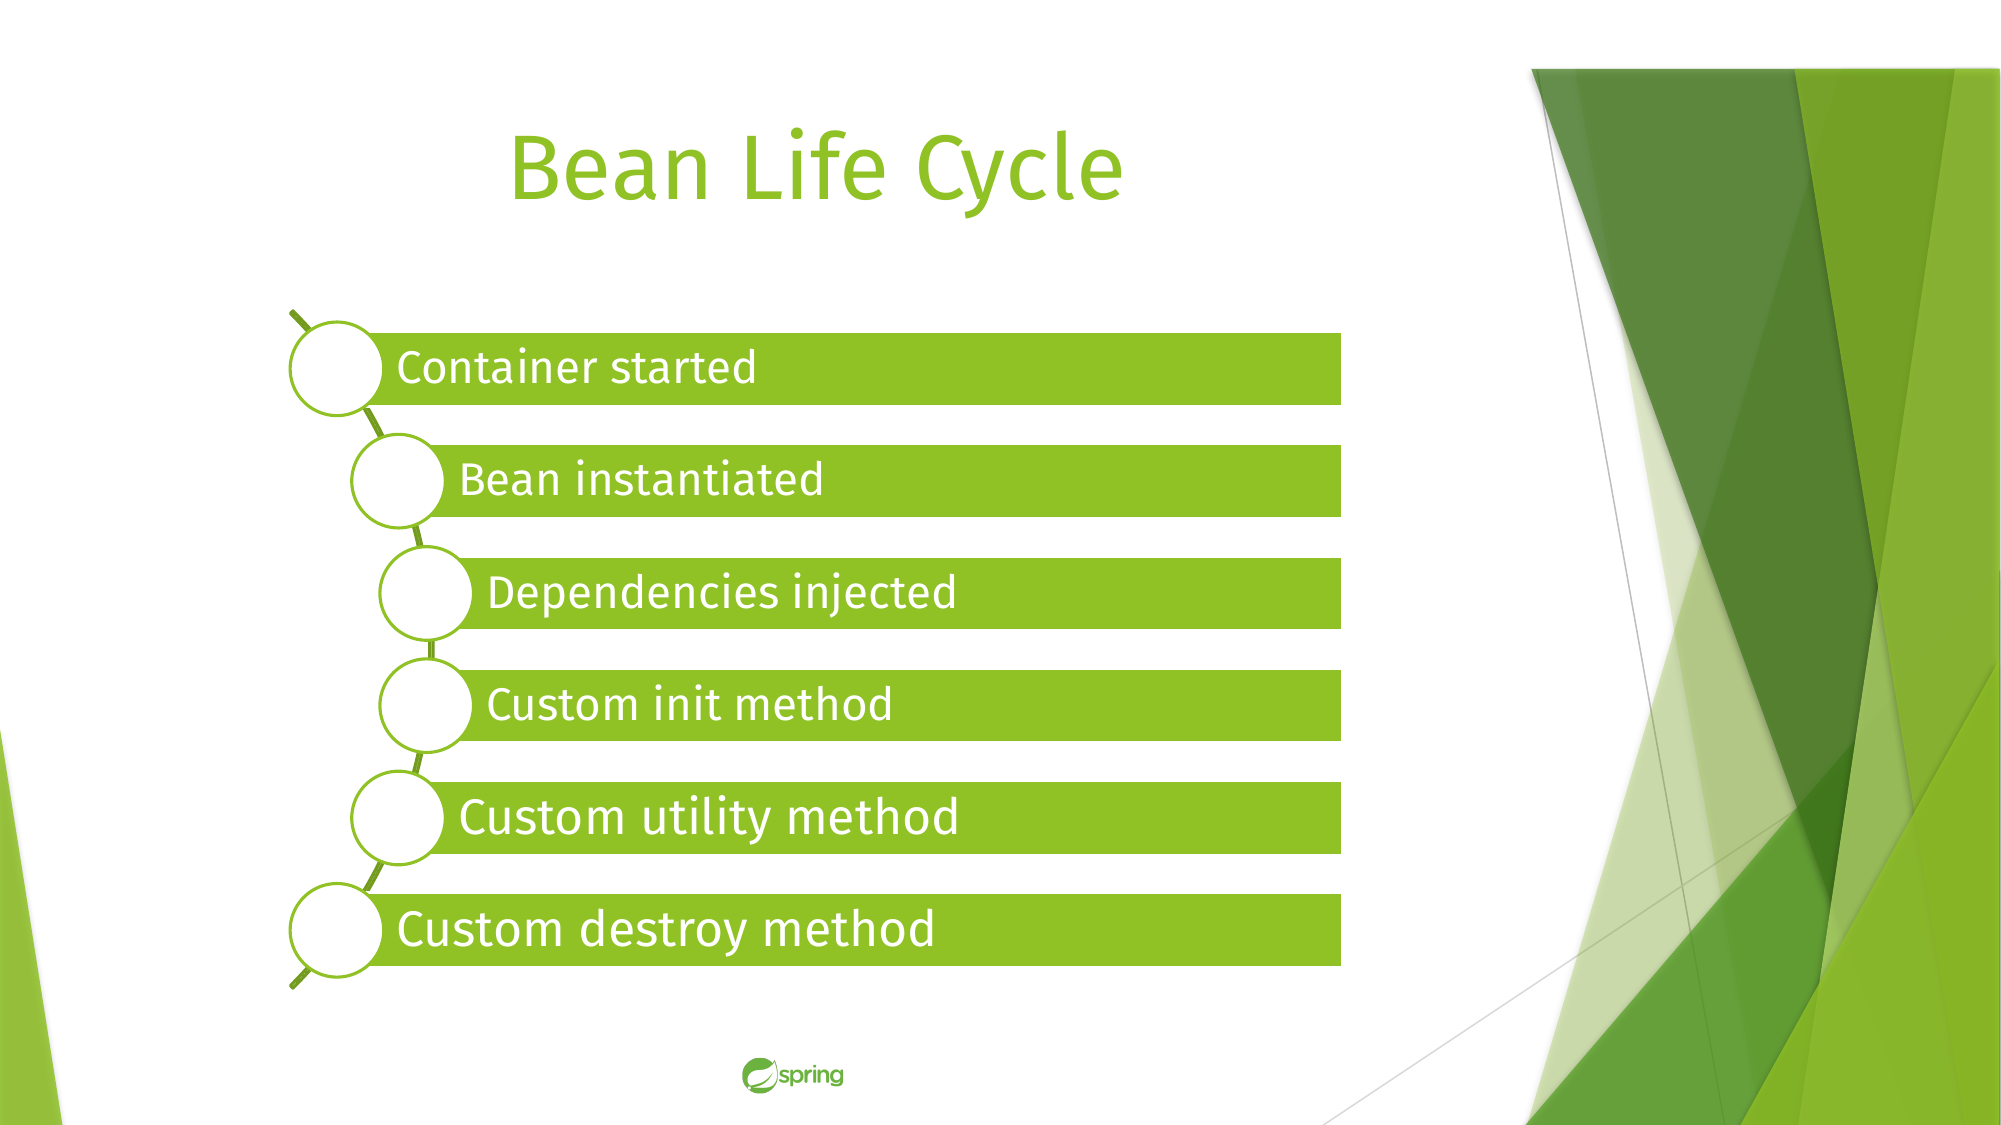

# Bean Life Cycle
Container started
Bean instantiated
Dependencies injected
Custom init method
Custom utility method
Custom destroy method